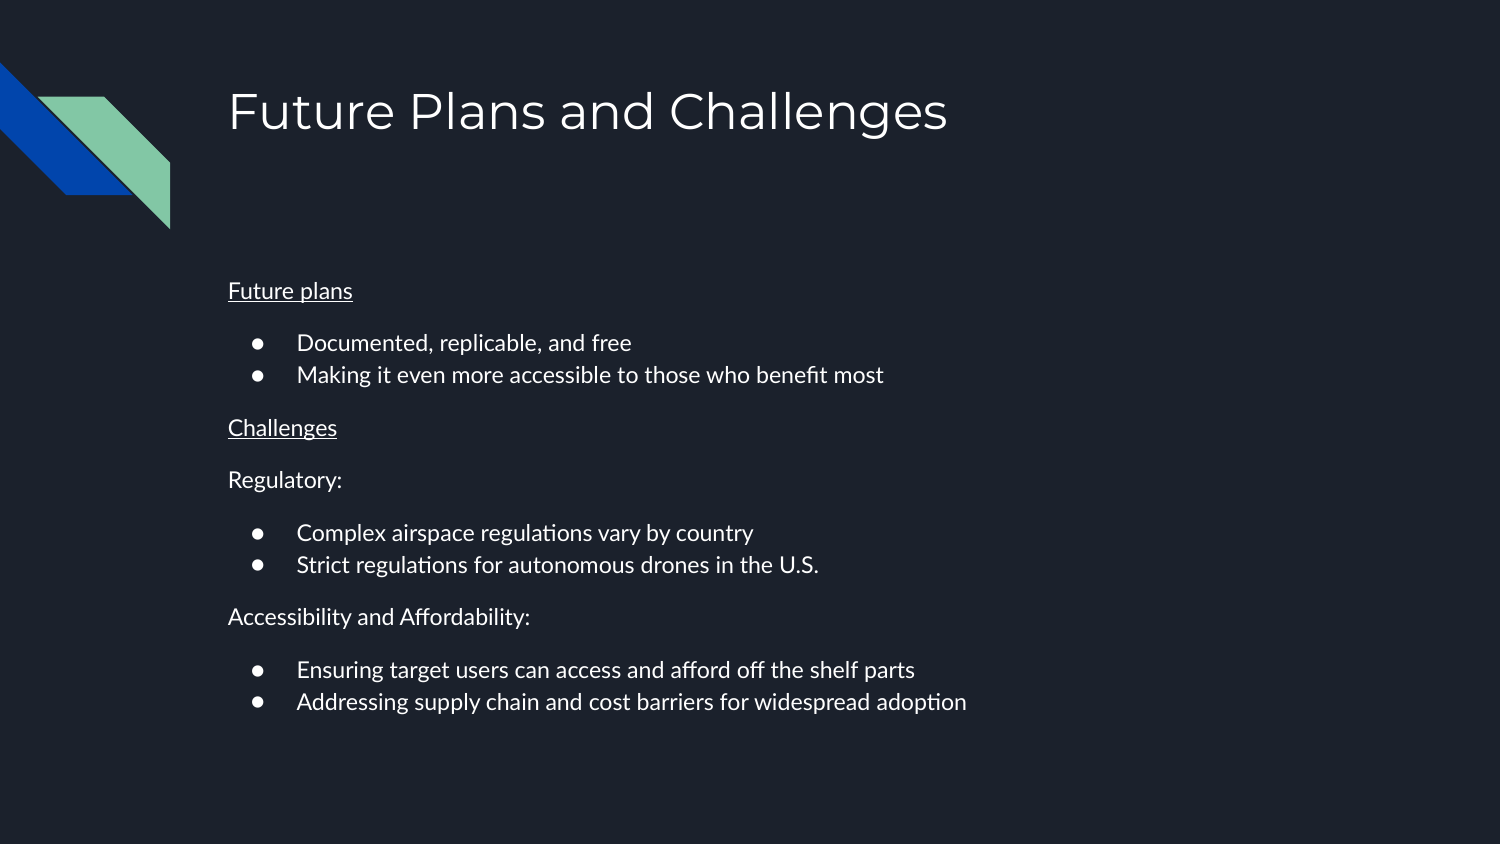

# Future Plans and Challenges
Future plans
Documented, replicable, and free
Making it even more accessible to those who benefit most
Challenges
Regulatory:
Complex airspace regulations vary by country
Strict regulations for autonomous drones in the U.S.
Accessibility and Affordability:
Ensuring target users can access and afford off the shelf parts
Addressing supply chain and cost barriers for widespread adoption